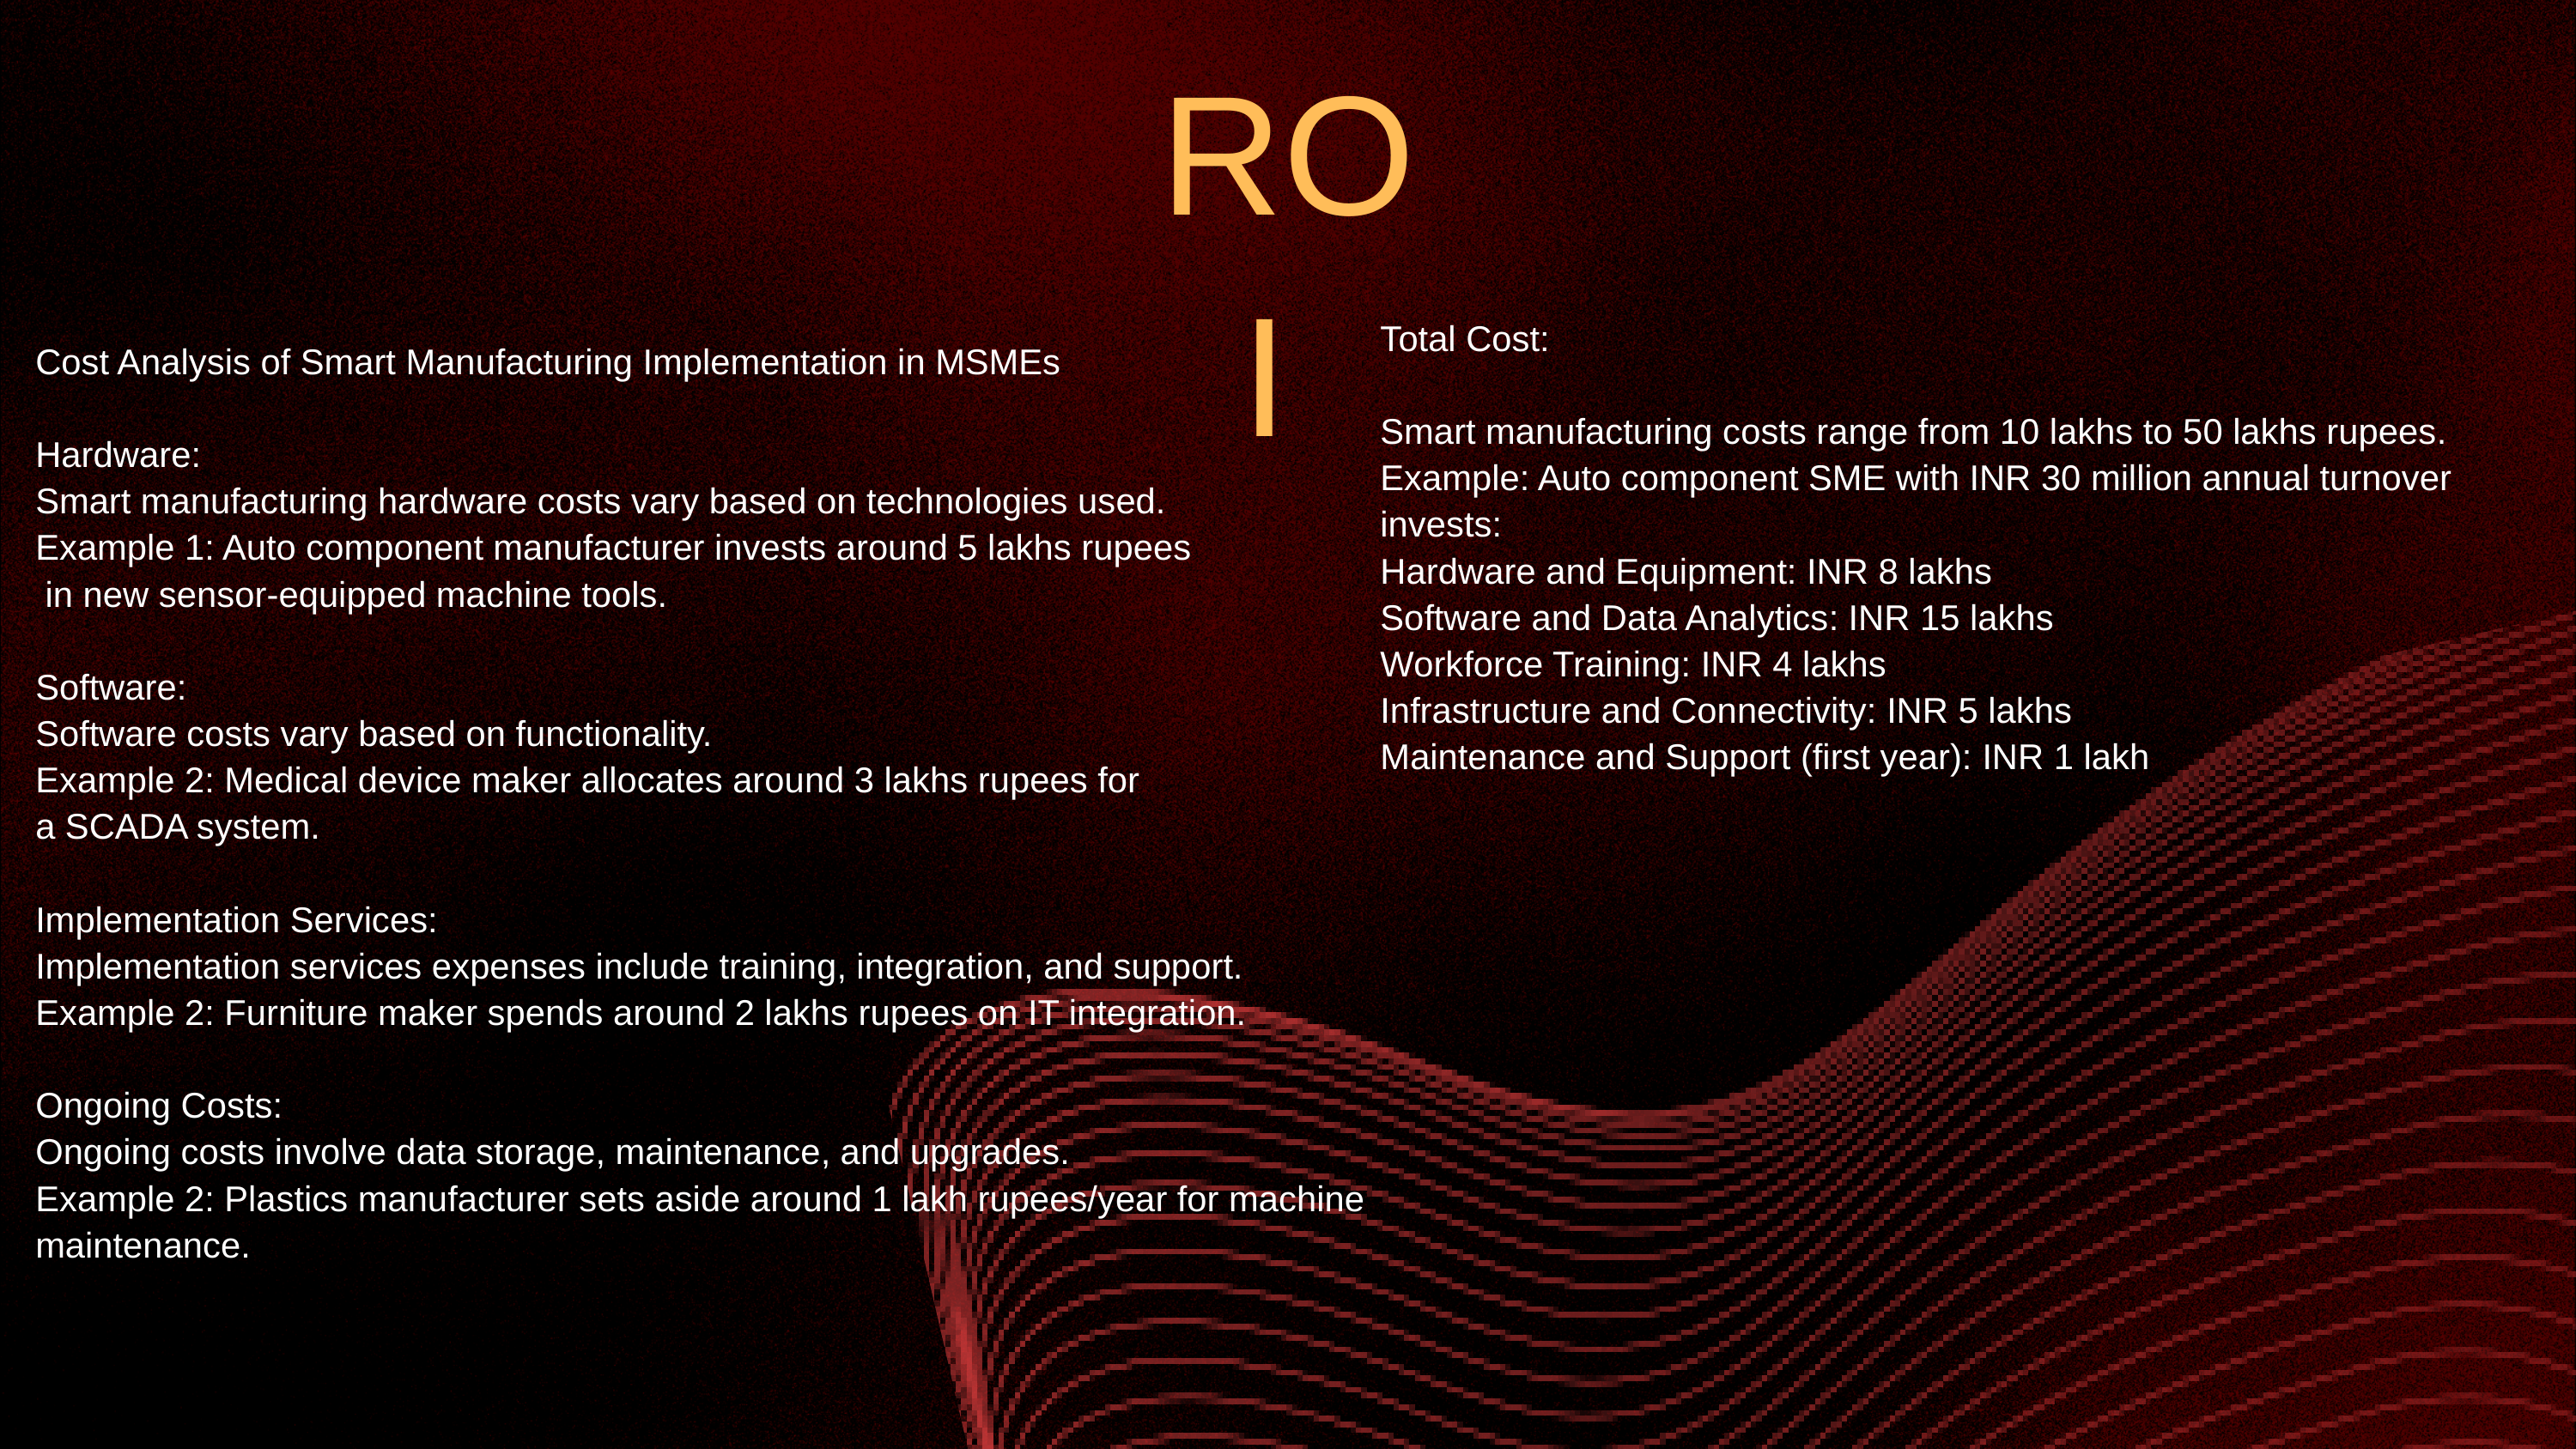

ROI

Cost Analysis of Smart Manufacturing Implementation in MSMEs

Hardware:
Smart manufacturing hardware costs vary based on technologies used.
Example 1: Auto component manufacturer invests around 5 lakhs rupees
 in new sensor-equipped machine tools.

Software:
Software costs vary based on functionality.
Example 2: Medical device maker allocates around 3 lakhs rupees for
a SCADA system.

Implementation Services:
Implementation services expenses include training, integration, and support.
Example 2: Furniture maker spends around 2 lakhs rupees on IT integration.

Ongoing Costs:
Ongoing costs involve data storage, maintenance, and upgrades.
Example 2: Plastics manufacturer sets aside around 1 lakh rupees/year for machine
maintenance.

Total Cost:

Smart manufacturing costs range from 10 lakhs to 50 lakhs rupees.
Example: Auto component SME with INR 30 million annual turnover invests:
Hardware and Equipment: INR 8 lakhs
Software and Data Analytics: INR 15 lakhs
Workforce Training: INR 4 lakhs
Infrastructure and Connectivity: INR 5 lakhs
Maintenance and Support (first year): INR 1 lakh